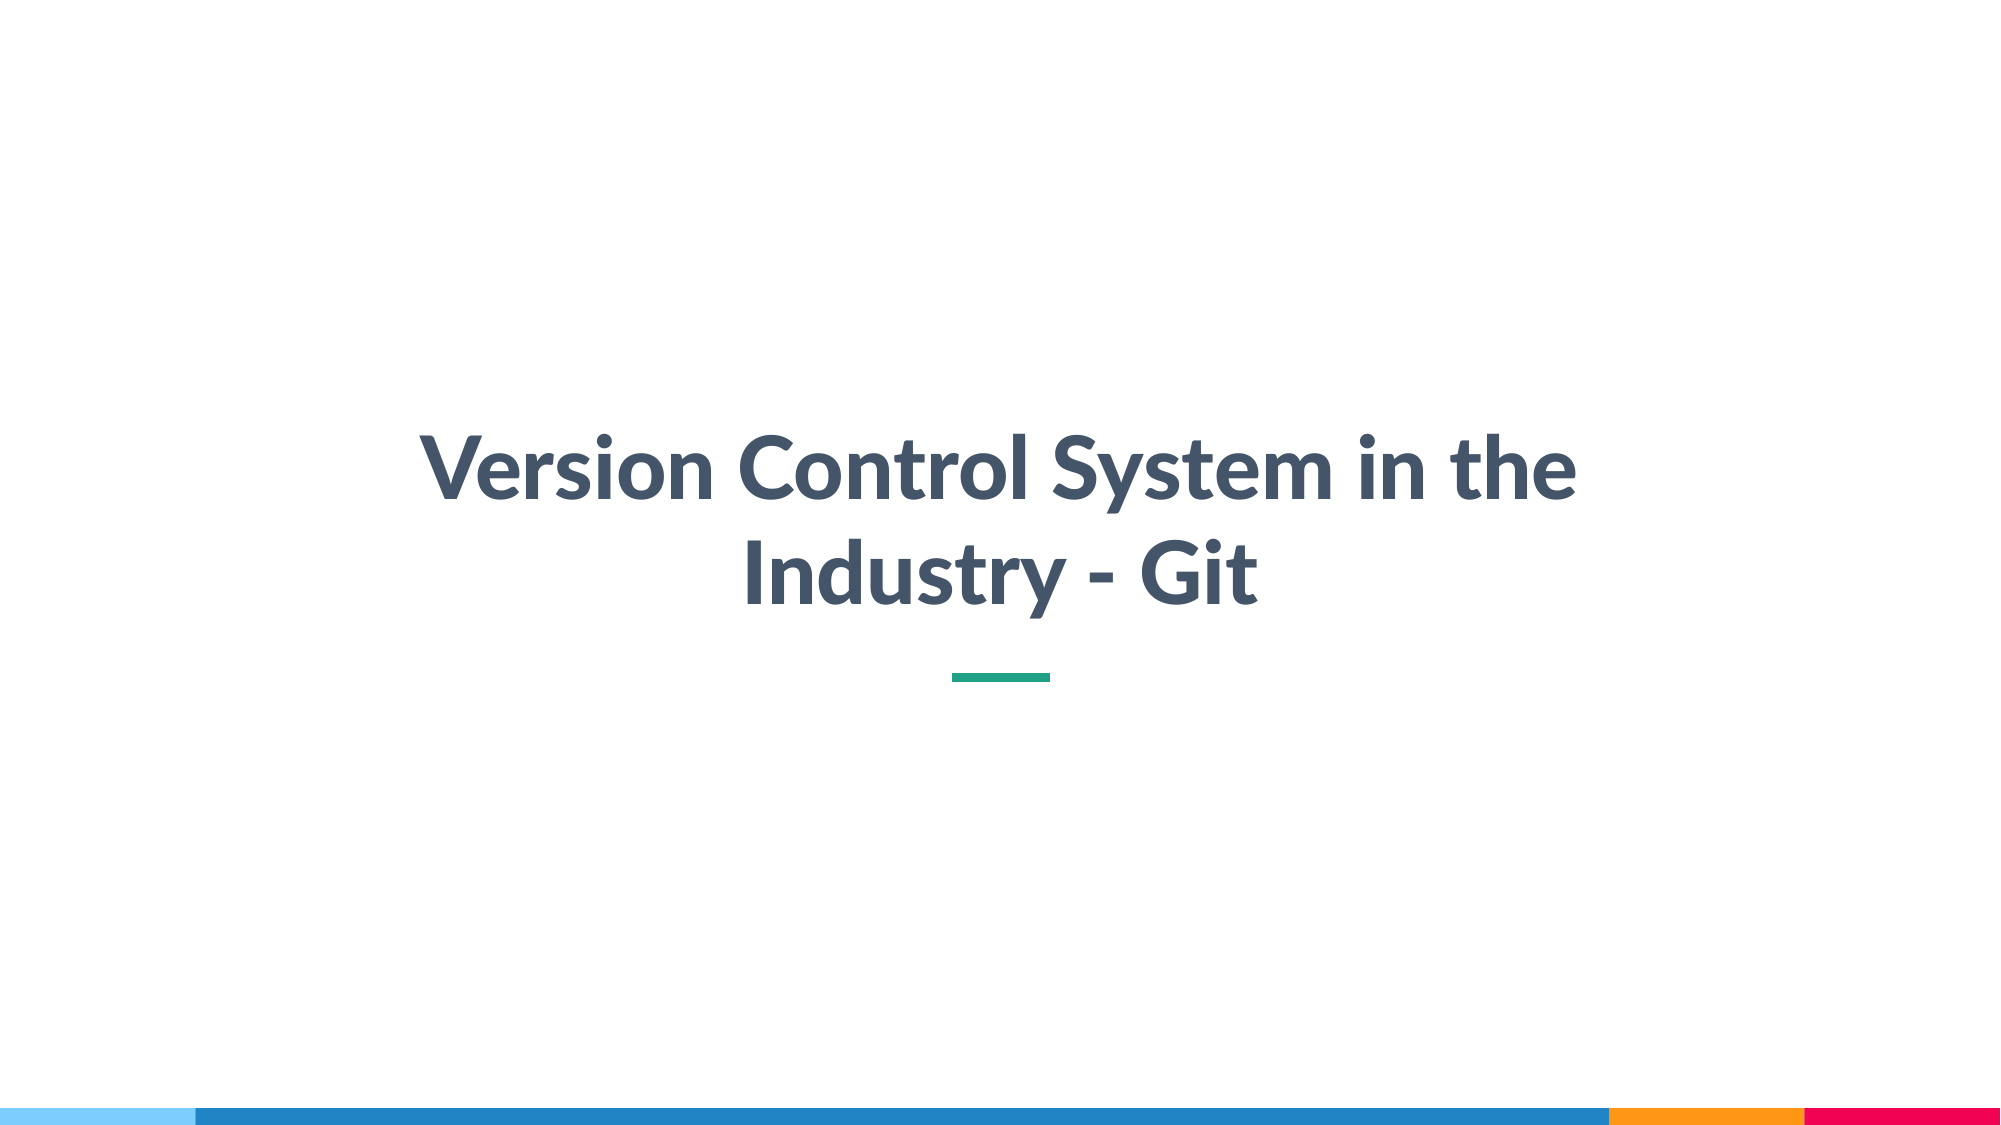

Version Control System in the Industry - Git